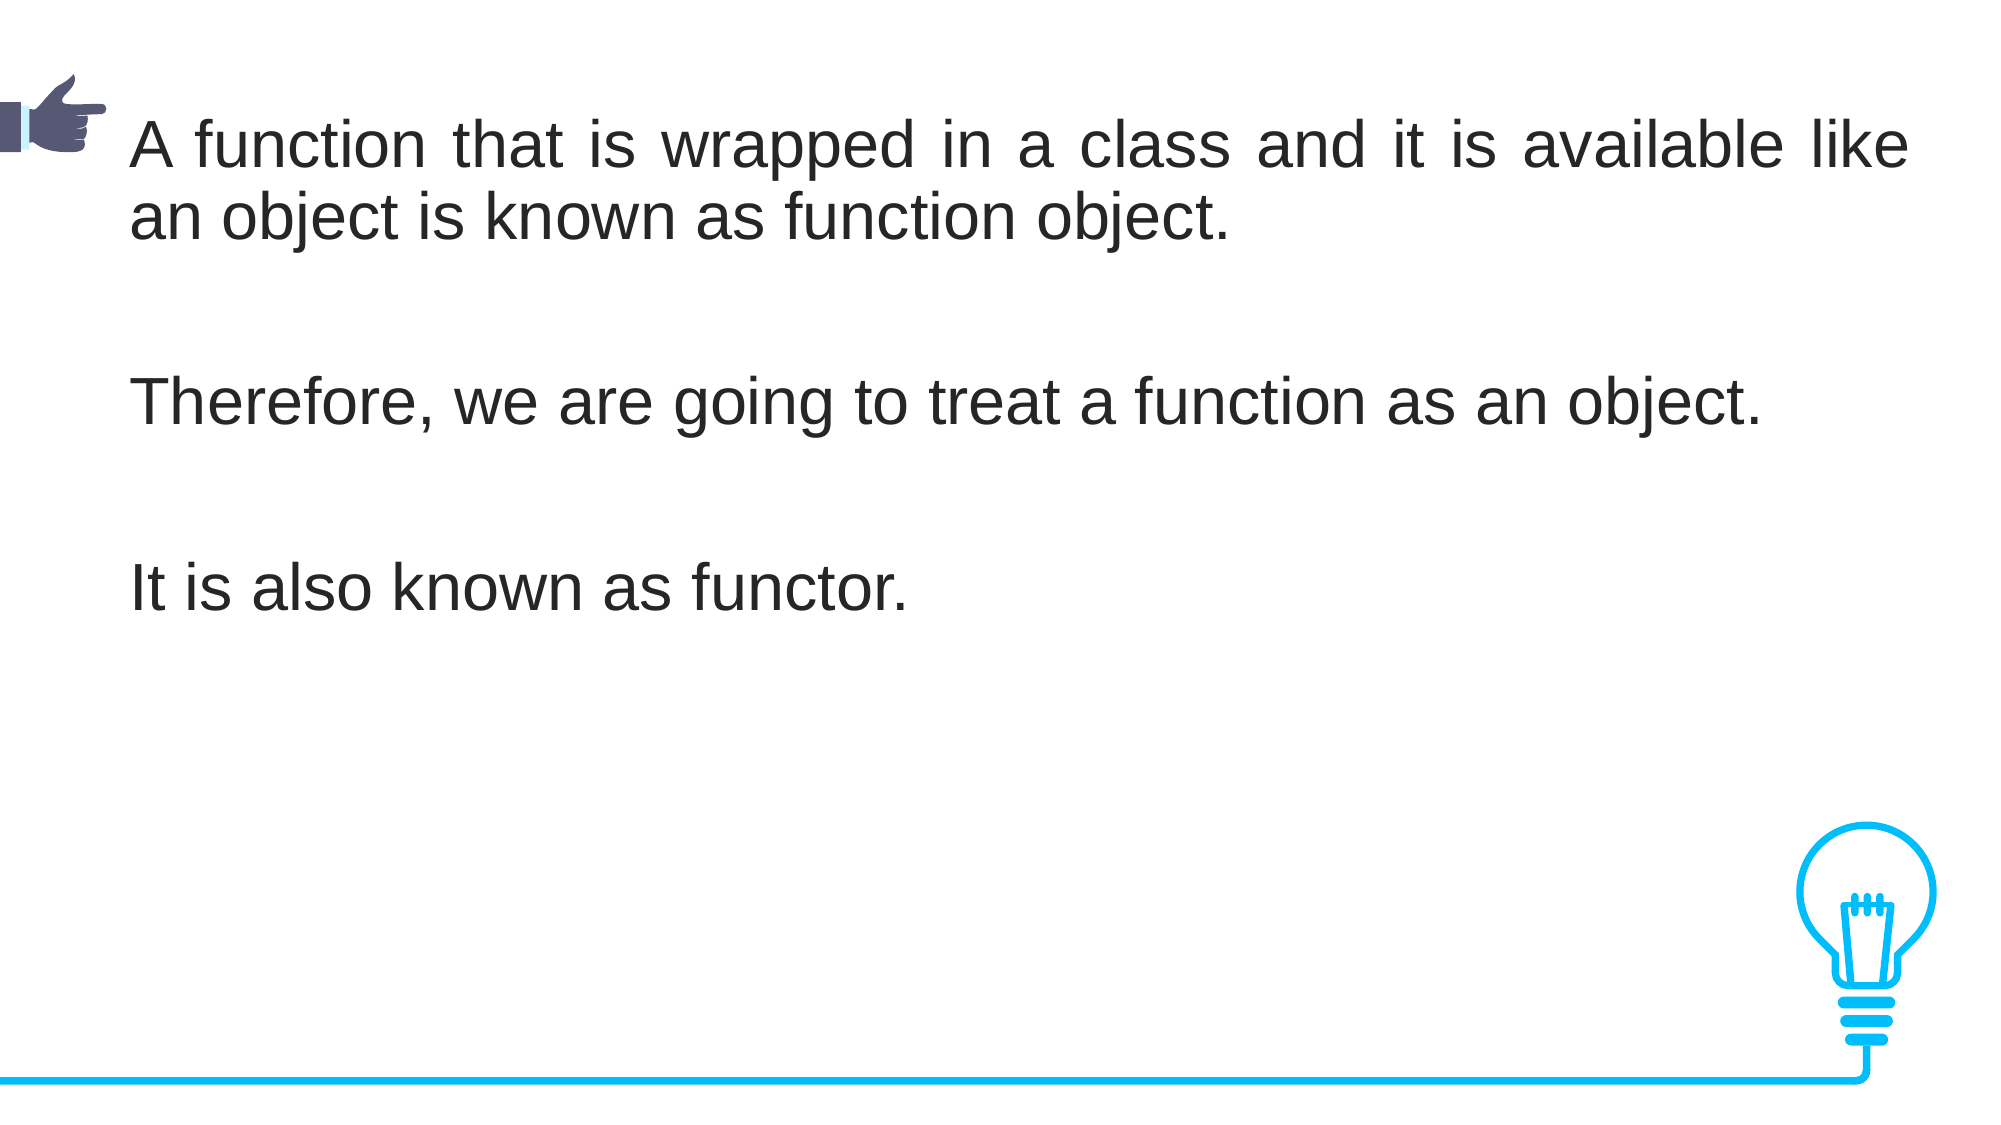

A function that is wrapped in a class and it is available like an object is known as function object.

Therefore, we are going to treat a function as an object.

It is also known as functor.